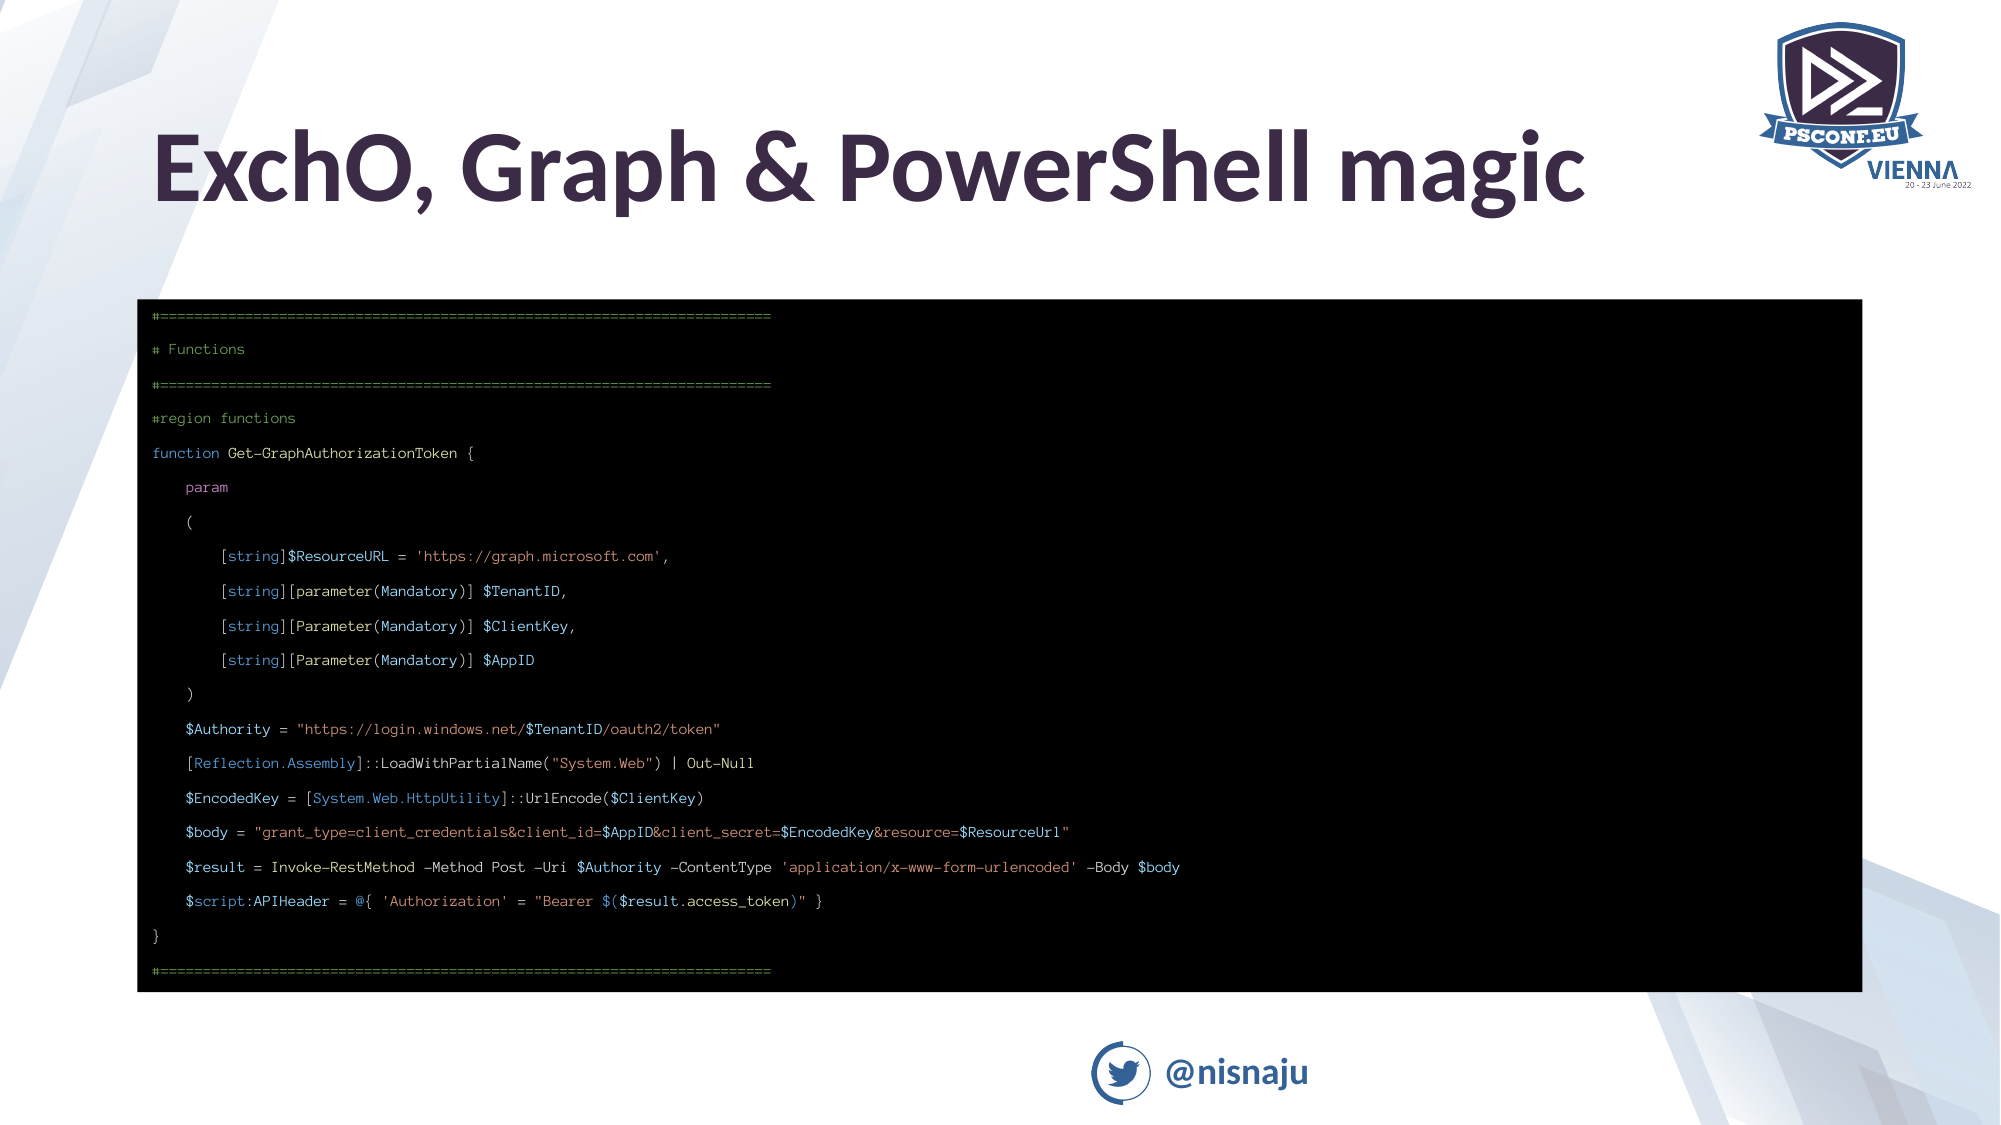

# ExchO, Graph & PowerShell magic
#========================================================================
# Functions
#========================================================================
#region functions
function Get-GraphAuthorizationToken {
    param
    (
        [string]$ResourceURL = 'https://graph.microsoft.com',
        [string][parameter(Mandatory)] $TenantID,
        [string][Parameter(Mandatory)] $ClientKey,
        [string][Parameter(Mandatory)] $AppID
    )
    $Authority = "https://login.windows.net/$TenantID/oauth2/token"
    [Reflection.Assembly]::LoadWithPartialName("System.Web") | Out-Null
    $EncodedKey = [System.Web.HttpUtility]::UrlEncode($ClientKey)
    $body = "grant_type=client_credentials&client_id=$AppID&client_secret=$EncodedKey&resource=$ResourceUrl"
    $result = Invoke-RestMethod -Method Post -Uri $Authority -ContentType 'application/x-www-form-urlencoded' -Body $body
    $script:APIHeader = @{ 'Authorization' = "Bearer $($result.access_token)" }
}
#========================================================================